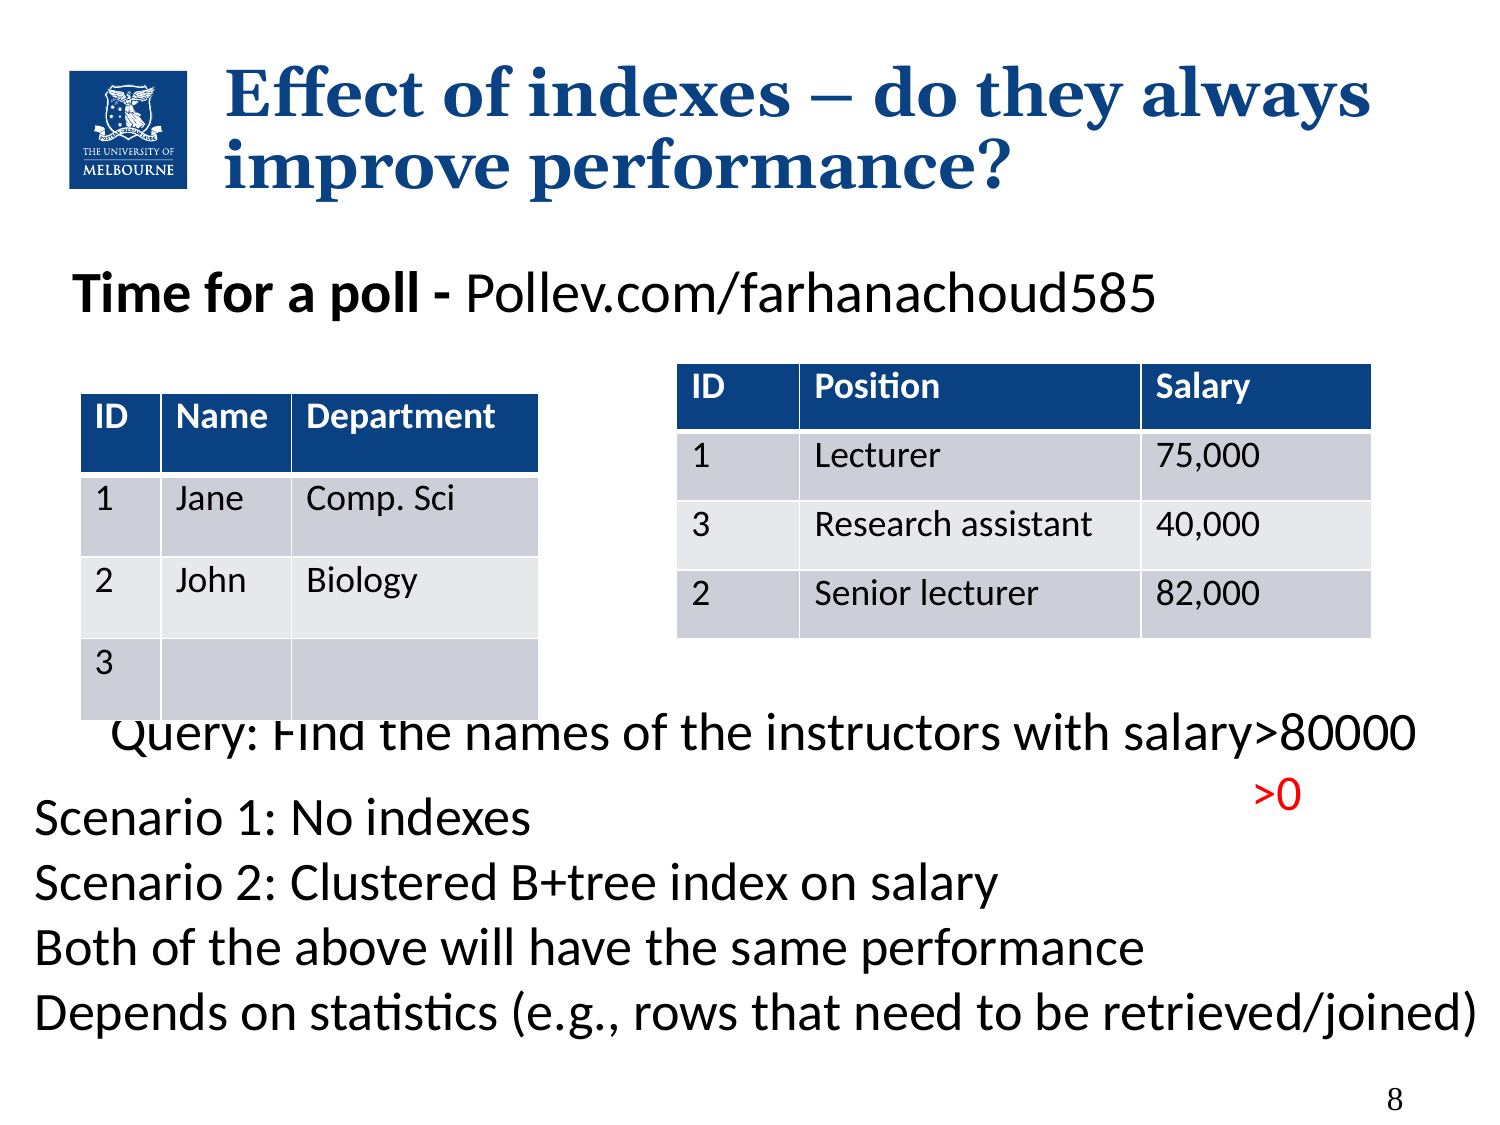

# Effect of indexes – do they always improve performance?
Time for a poll - Pollev.com/farhanachoud585
| ID | Position | Salary |
| --- | --- | --- |
| 1 | Lecturer | 75,000 |
| 3 | Research assistant | 40,000 |
| 2 | Senior lecturer | 82,000 |
| ID | Name | Department |
| --- | --- | --- |
| 1 | Jane | Comp. Sci |
| 2 | John | Biology |
| 3 |  |  |
Query: Find the names of the instructors with salary>80000
>0
Scenario 1: No indexes
Scenario 2: Clustered B+tree index on salary
Both of the above will have the same performance
Depends on statistics (e.g., rows that need to be retrieved/joined)